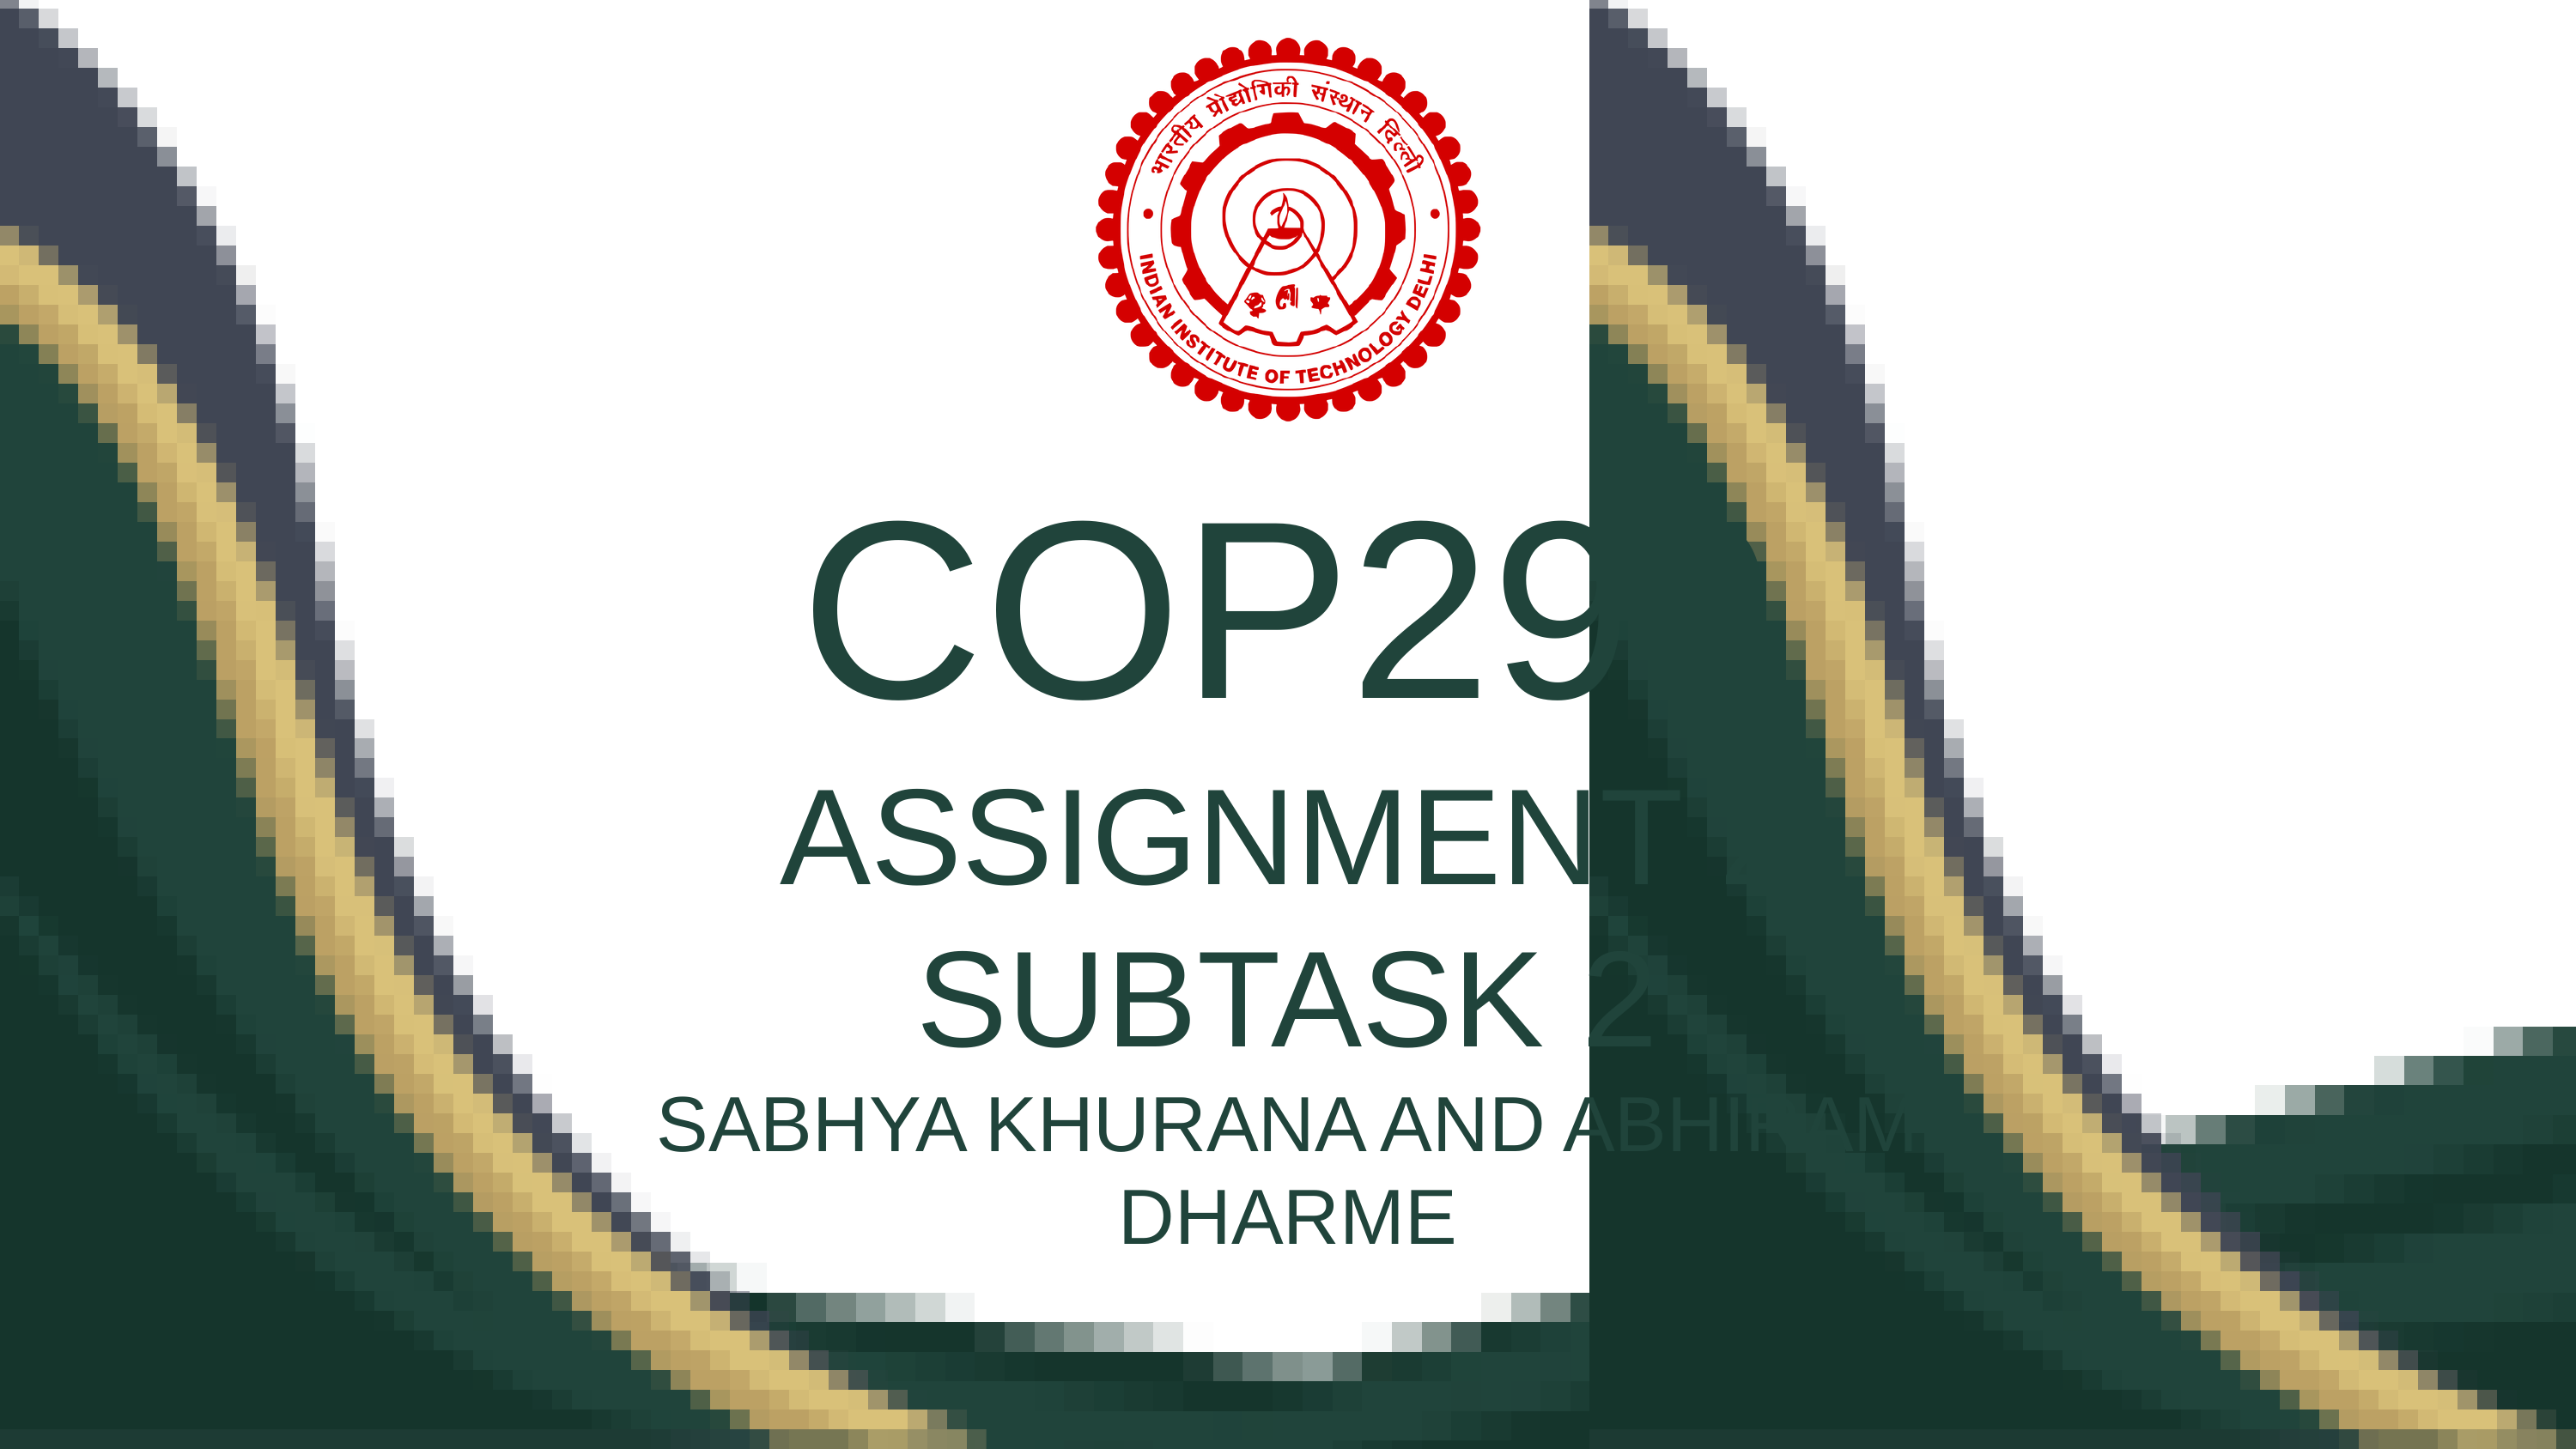

COP290
ASSIGNMENT 2
SUBTASK 2
SABHYA KHURANA AND ABHIRAM DHARME